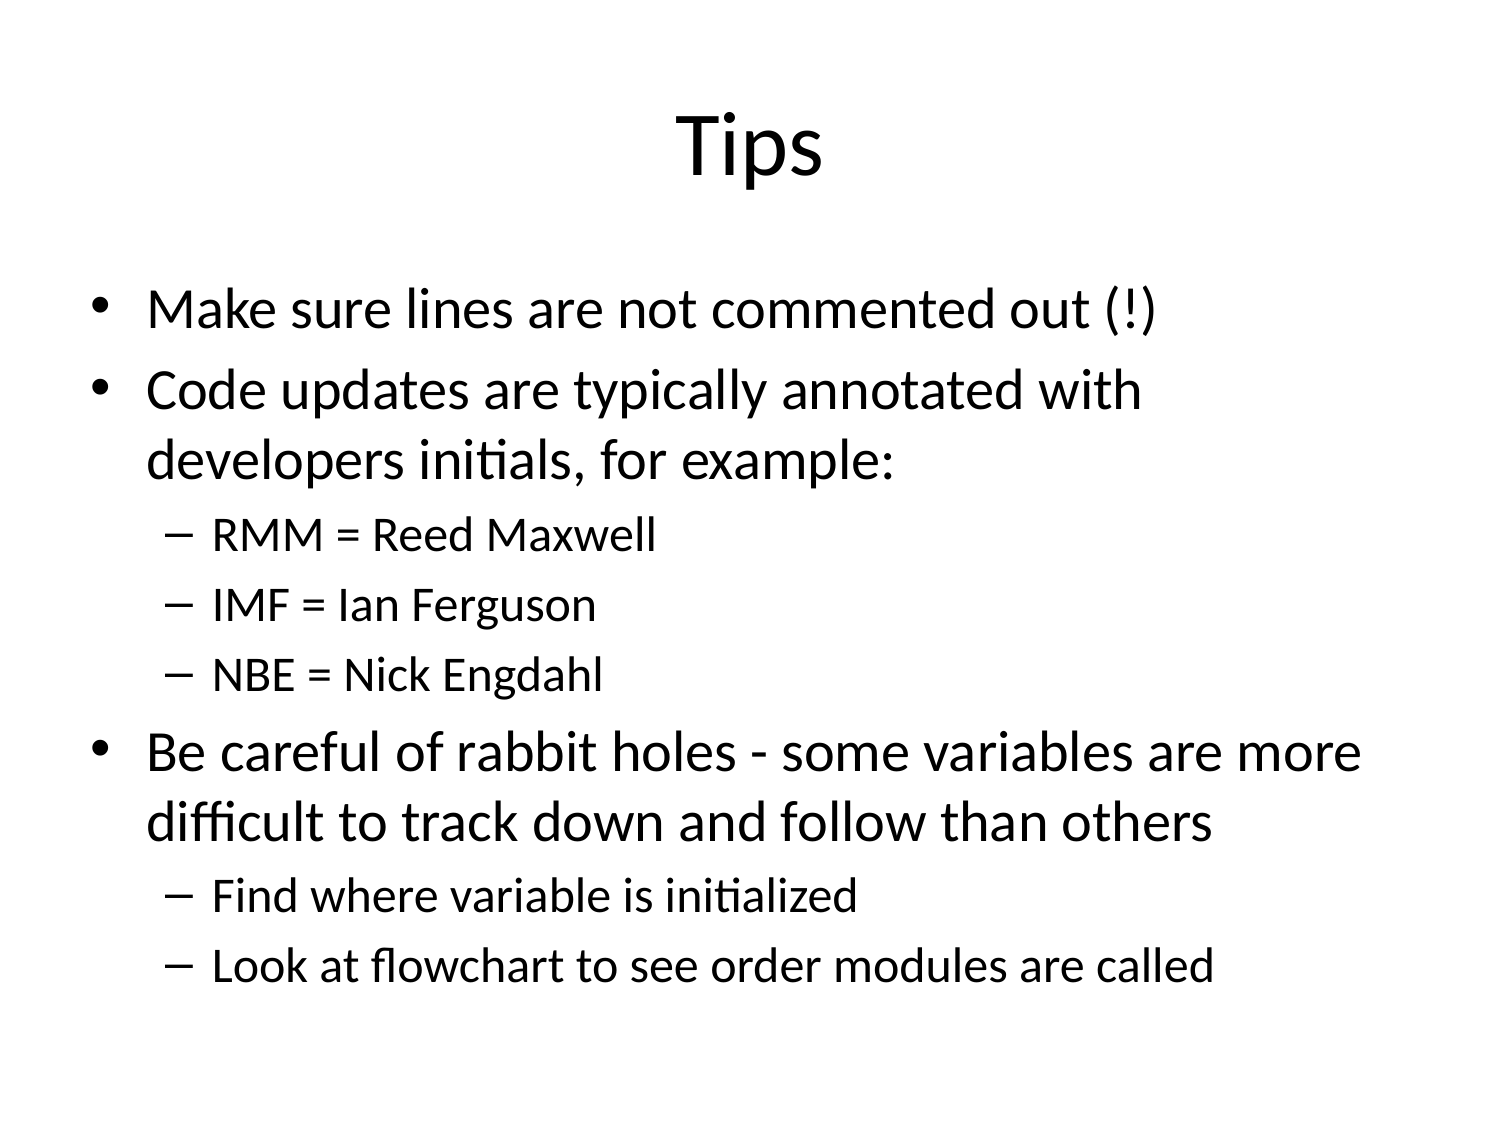

# Tips
Make sure lines are not commented out (!)
Code updates are typically annotated with developers initials, for example:
RMM = Reed Maxwell
IMF = Ian Ferguson
NBE = Nick Engdahl
Be careful of rabbit holes - some variables are more difficult to track down and follow than others
Find where variable is initialized
Look at flowchart to see order modules are called